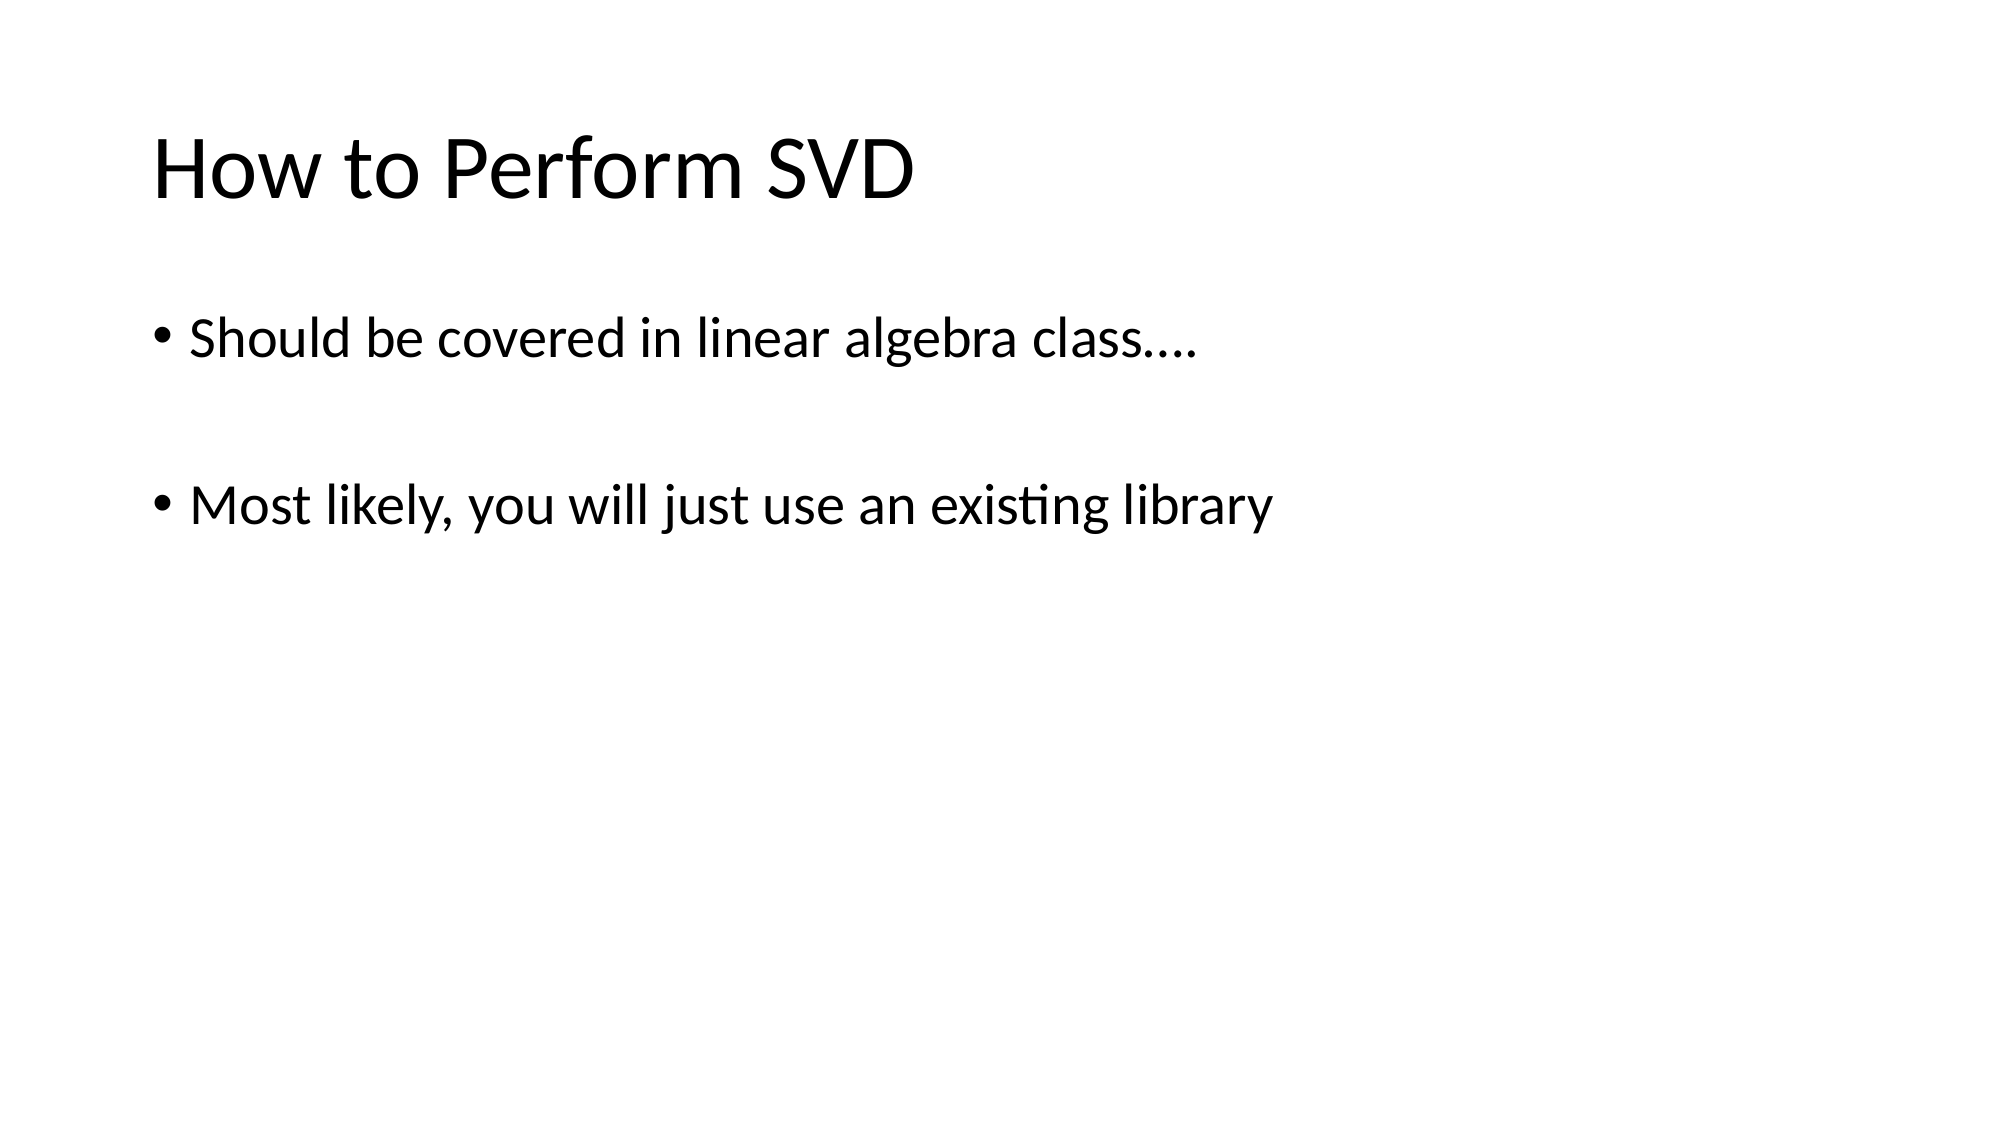

# How to Perform SVD
Should be covered in linear algebra class….

Most likely, you will just use an existing library